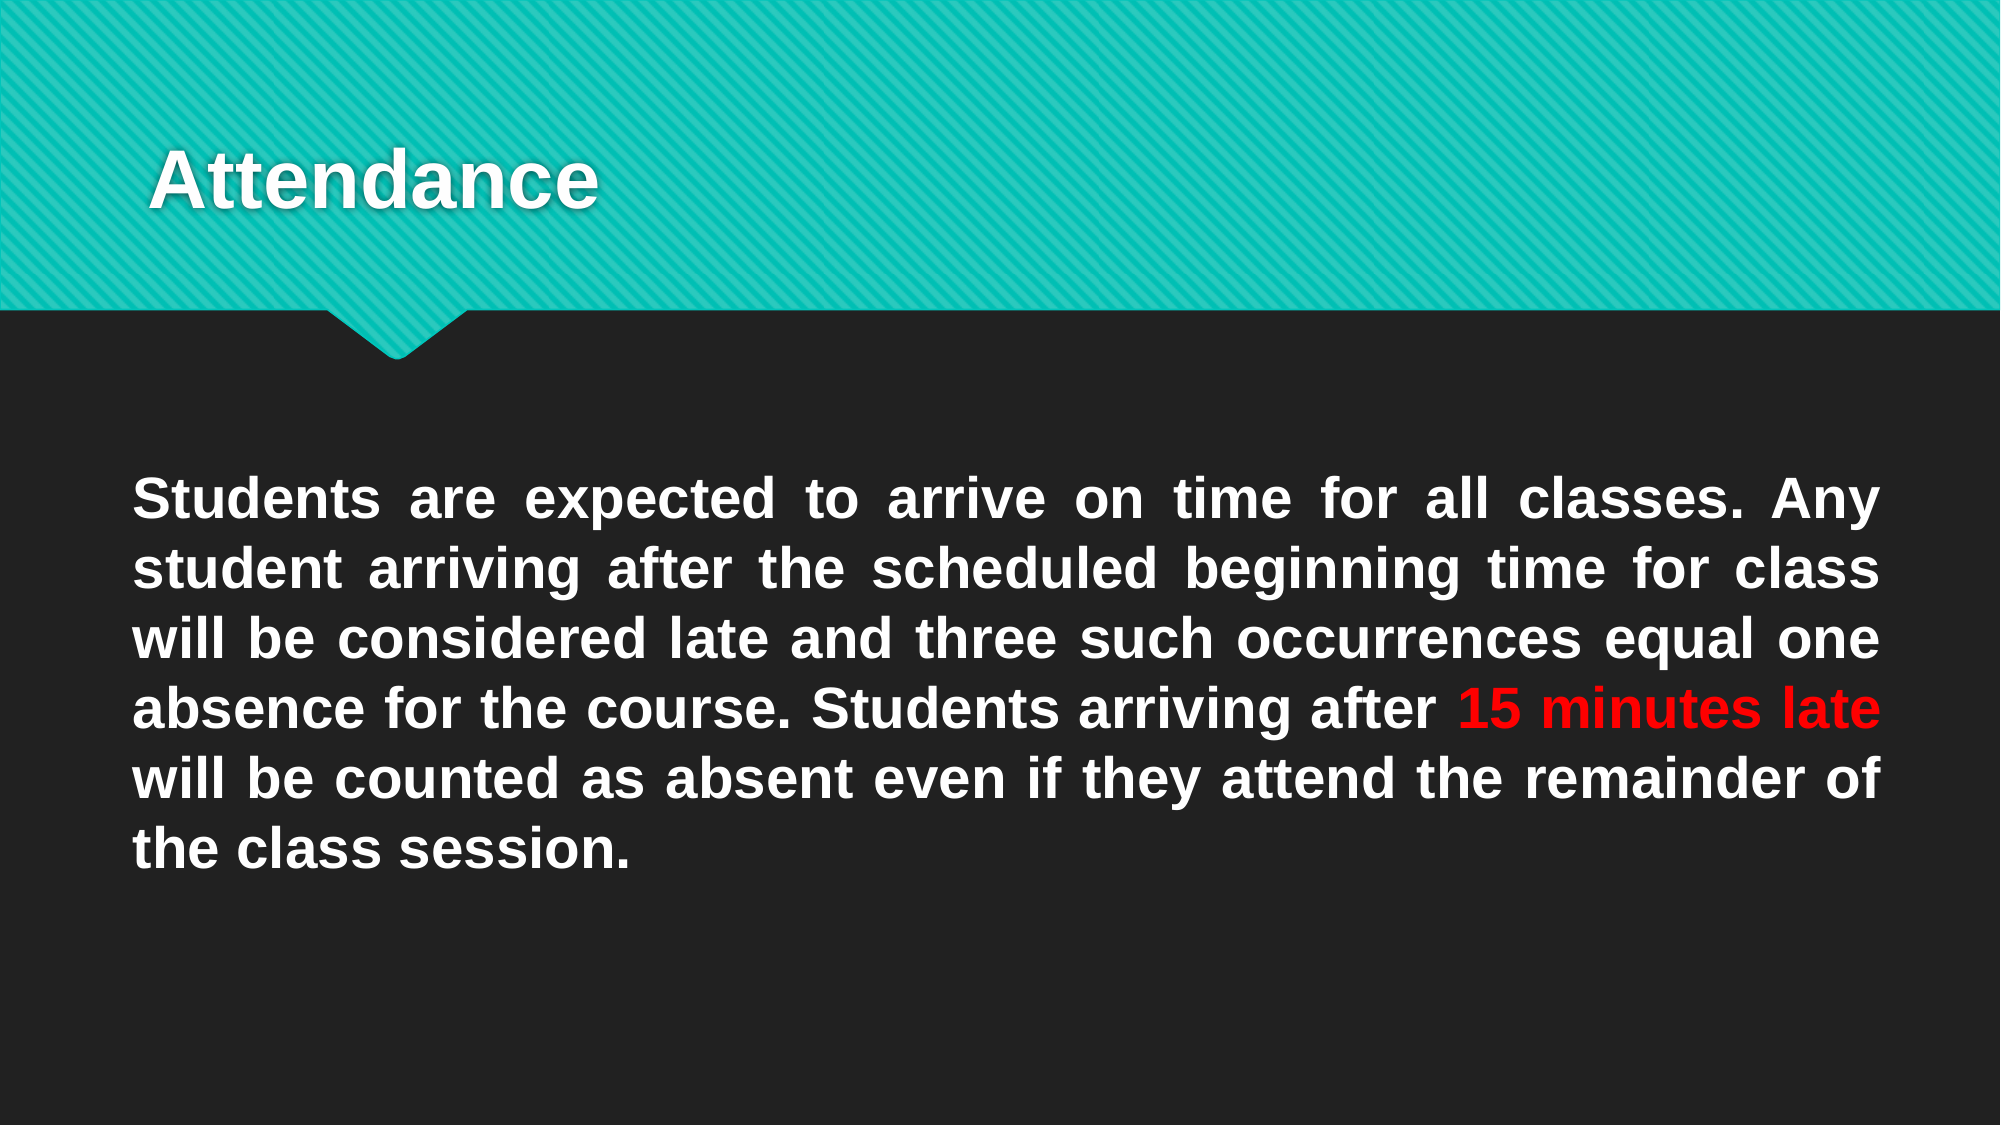

# Attendance
Students are expected to arrive on time for all classes. Any student arriving after the scheduled beginning time for class will be considered late and three such occurrences equal one absence for the course. Students arriving after 15 minutes late will be counted as absent even if they attend the remainder of the class session.